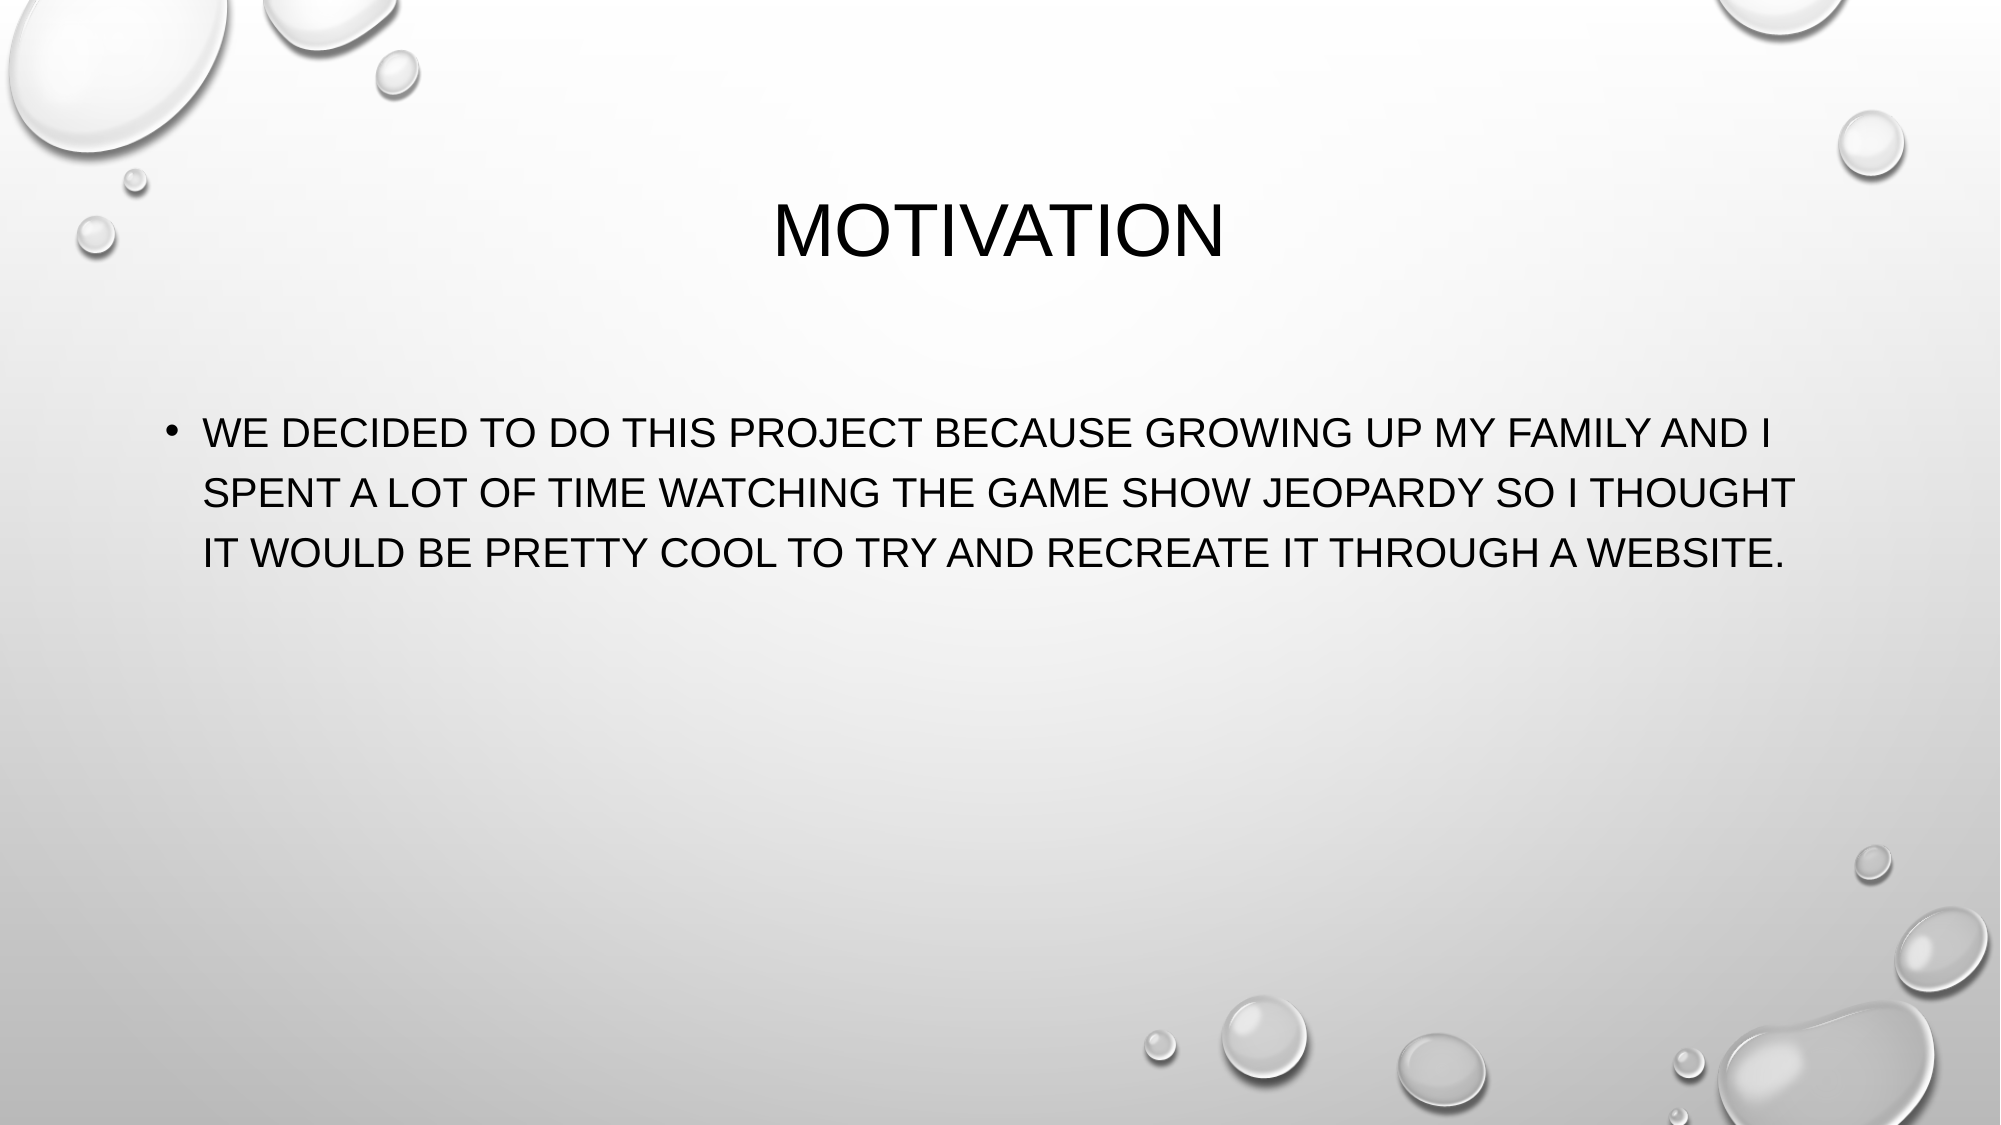

# Motivation
We decided to do this project because growing up my family and I spent a lot of time watching the game show jeopardy so I thought it would be pretty cool to try and recreate it through a website.